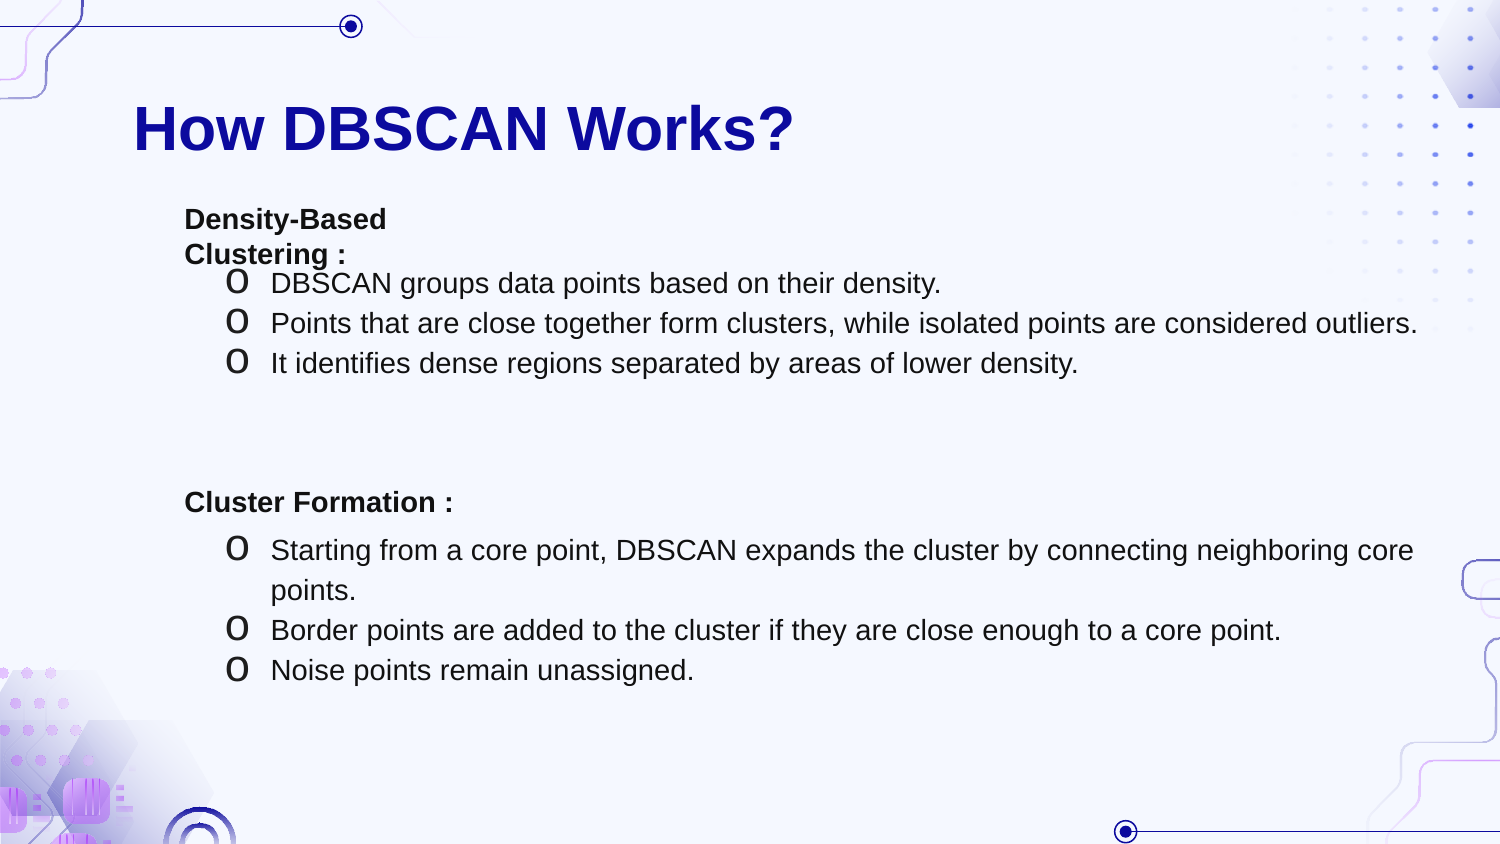

# How DBSCAN Works?
Density-Based Clustering :
DBSCAN groups data points based on their density.
Points that are close together form clusters, while isolated points are considered outliers.
It identifies dense regions separated by areas of lower density.

Cluster Formation :

Starting from a core point, DBSCAN expands the cluster by connecting neighboring core points.
Border points are added to the cluster if they are close enough to a core point.
Noise points remain unassigned.